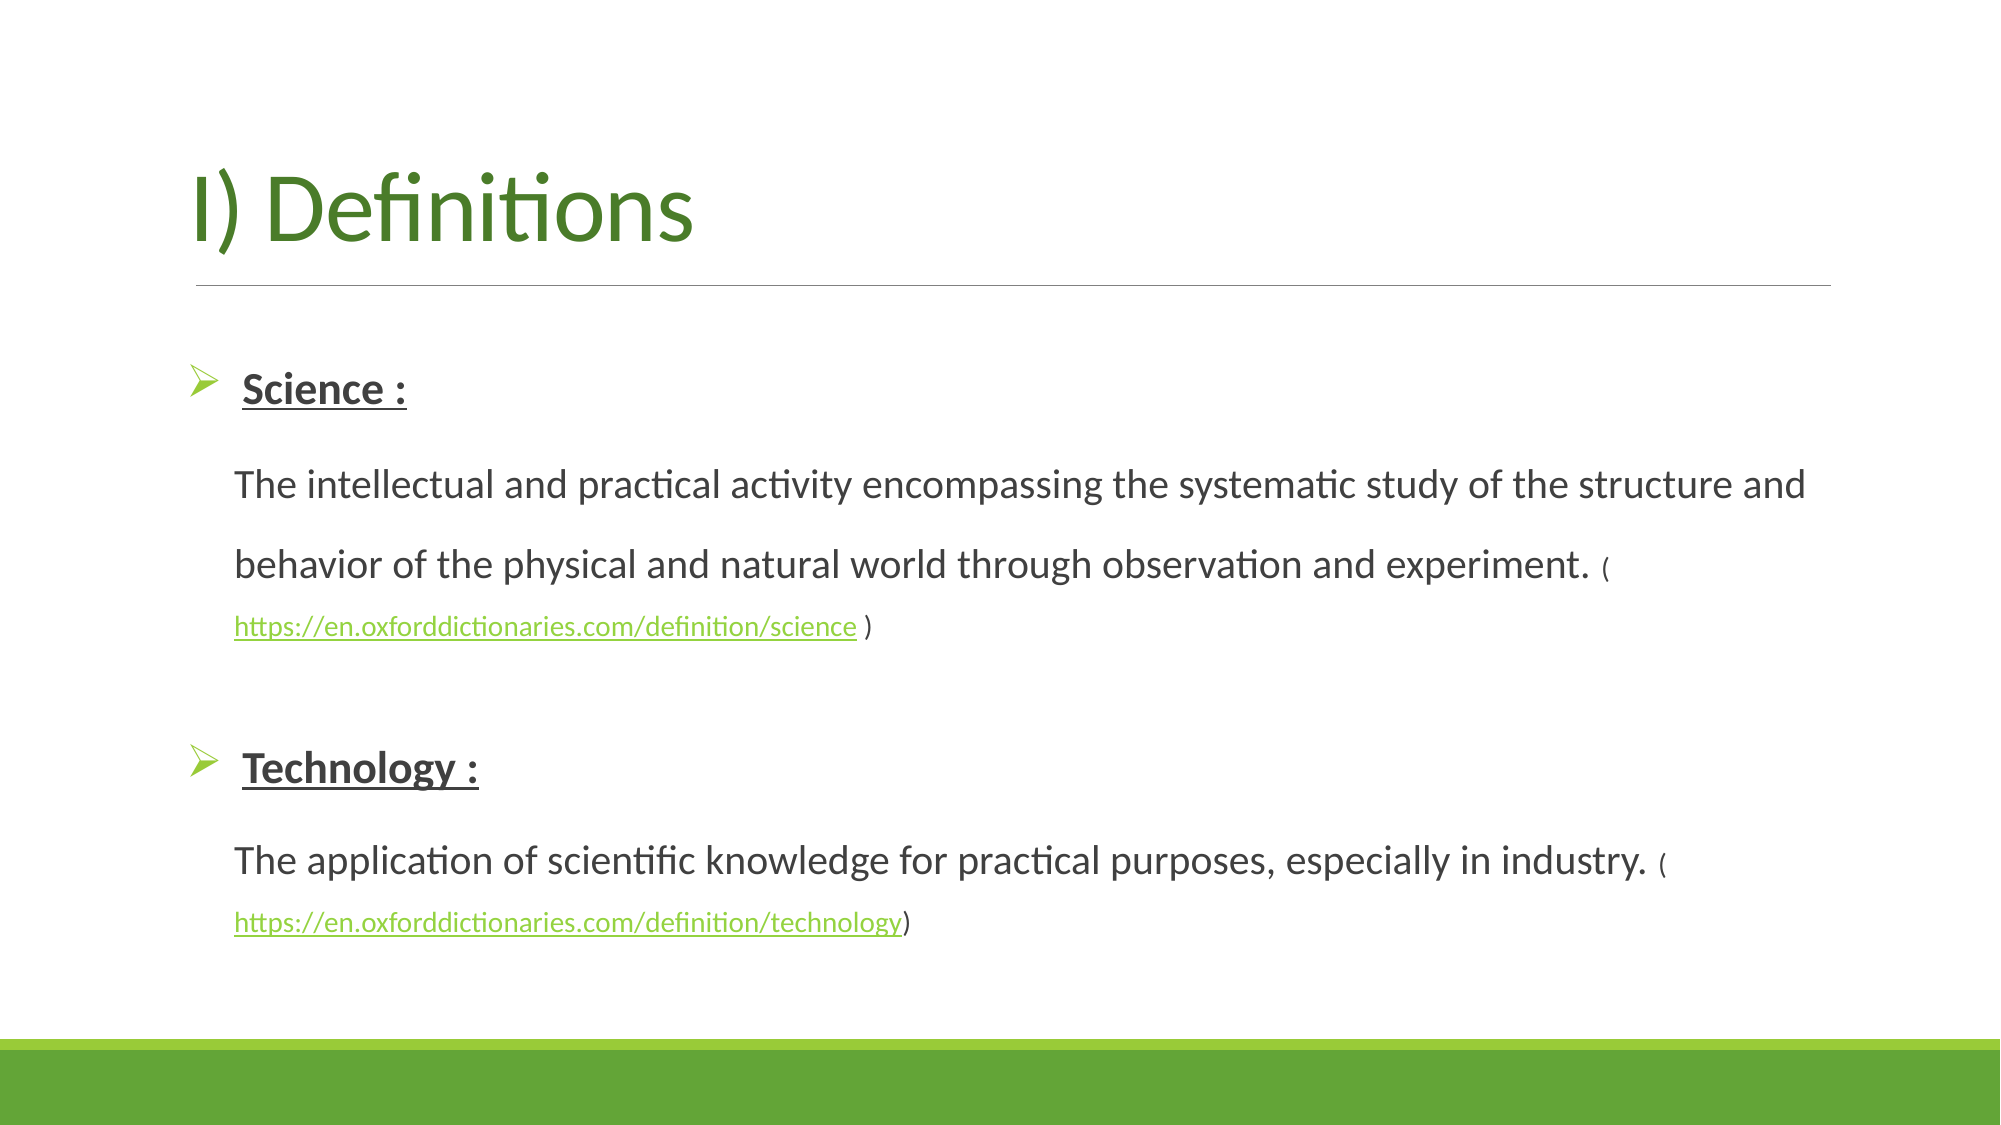

# I) Definitions
Science :
The intellectual and practical activity encompassing the systematic study of the structure and behavior of the physical and natural world through observation and experiment. (https://en.oxforddictionaries.com/definition/science )

Technology :
The application of scientific knowledge for practical purposes, especially in industry. (https://en.oxforddictionaries.com/definition/technology)